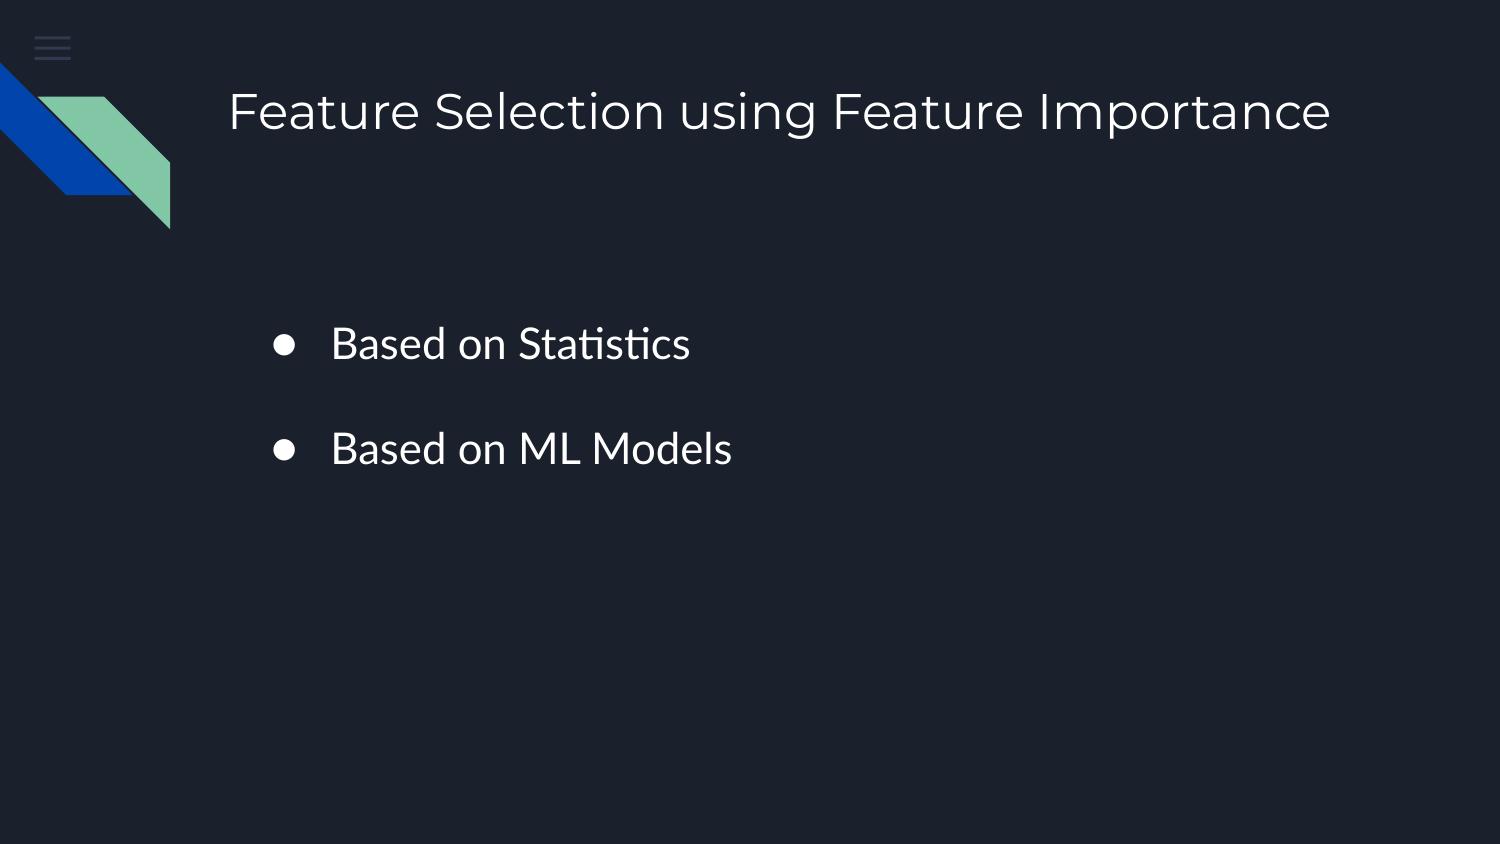

# Feature Selection using Feature Importance
Based on Statistics

Based on ML Models